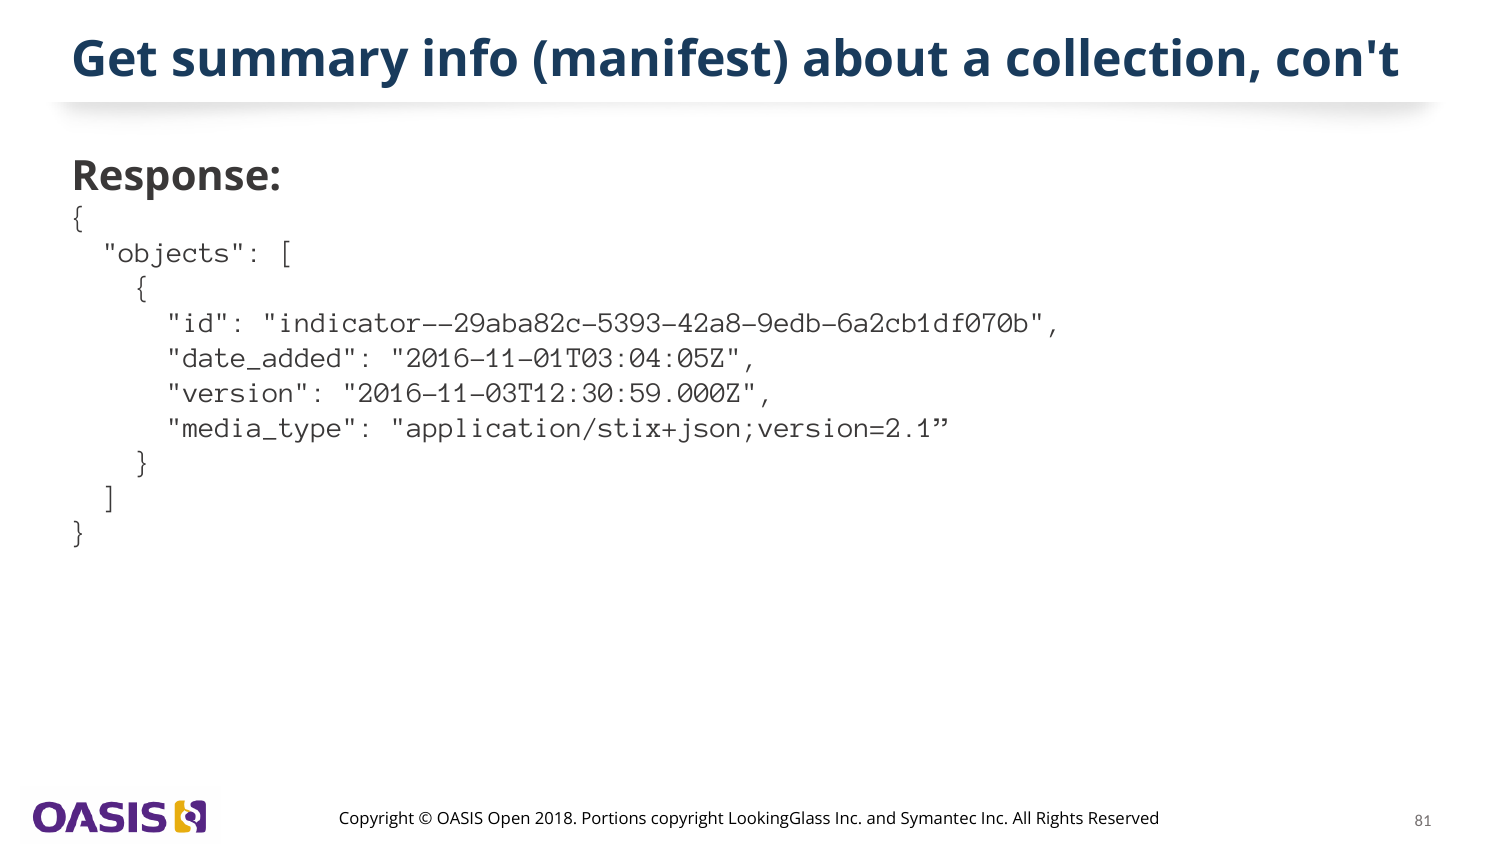

# Get summary info (manifest) about a collection, con't
Response:
{
  "objects": [
    {
      "id": "indicator--29aba82c-5393-42a8-9edb-6a2cb1df070b",
      "date_added": "2016-11-01T03:04:05Z",
      "version": "2016-11-03T12:30:59.000Z",
      "media_type": "application/stix+json;version=2.1”
    }
  ]
}